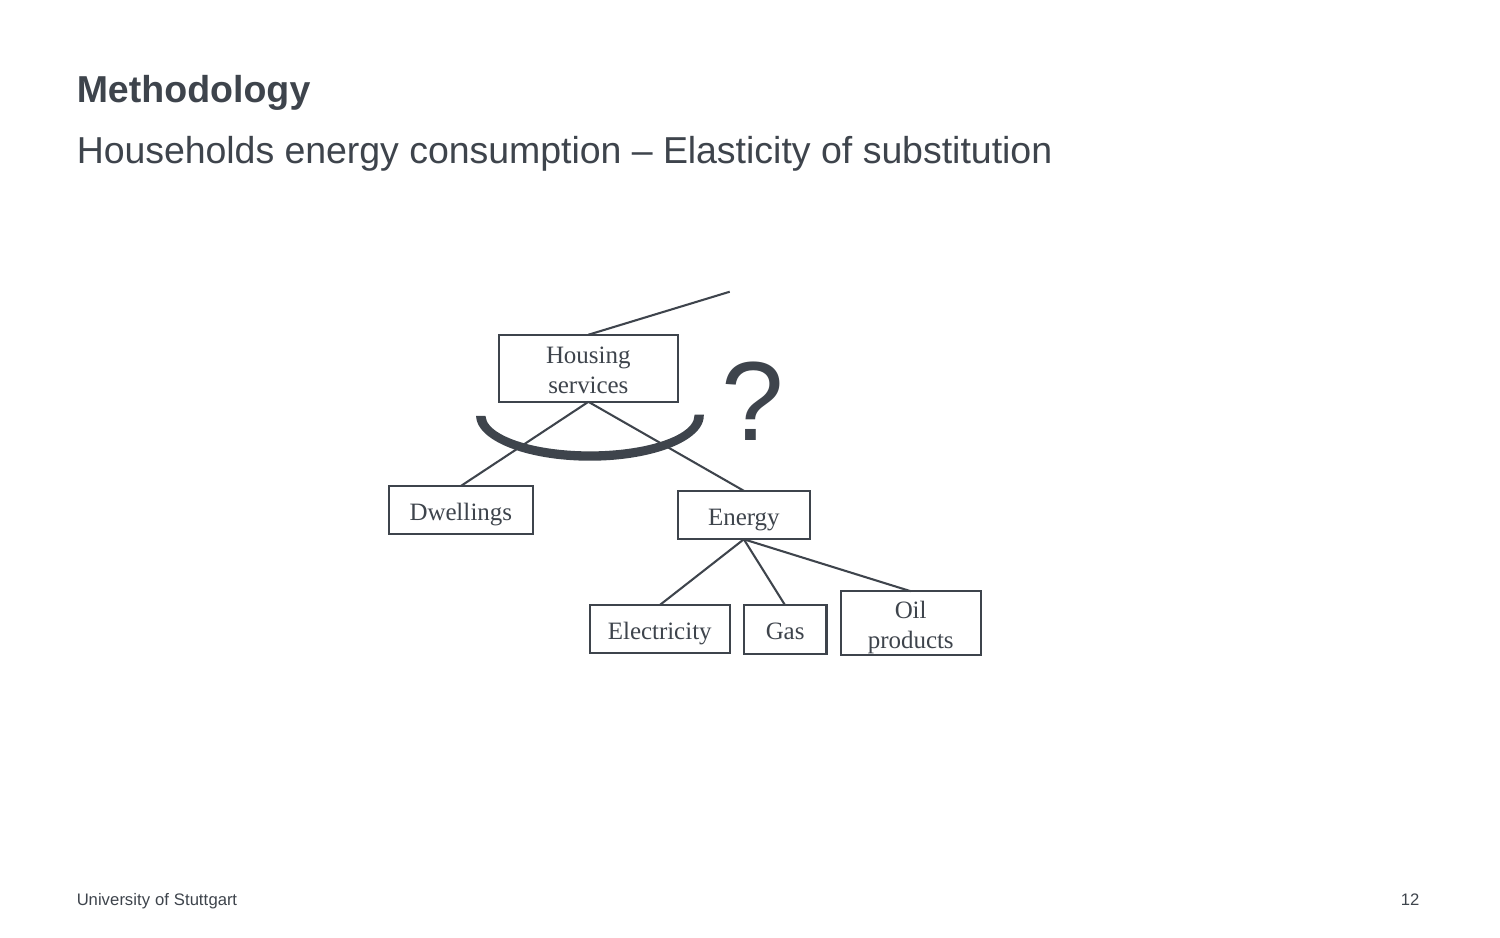

# Methodology
Households energy consumption – Elasticity of substitution
?
Housing services

Dwellings
Energy
Oil products
Electricity
Gas
University of Stuttgart
12